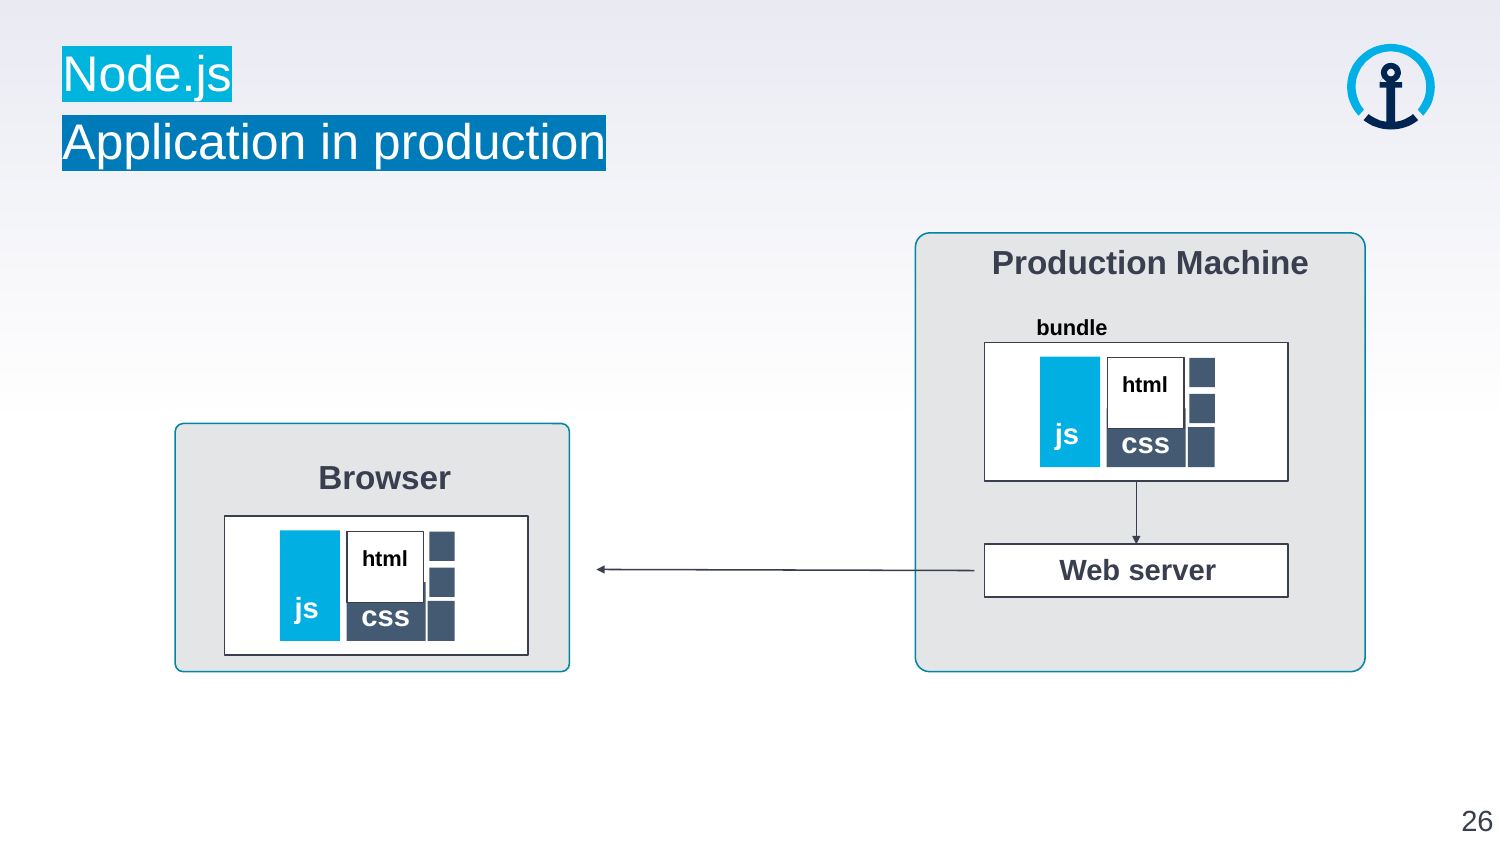

Node.js
Application in production

Production Machine

bundle

js

html

css

Browser

js

html

css

Web server
26